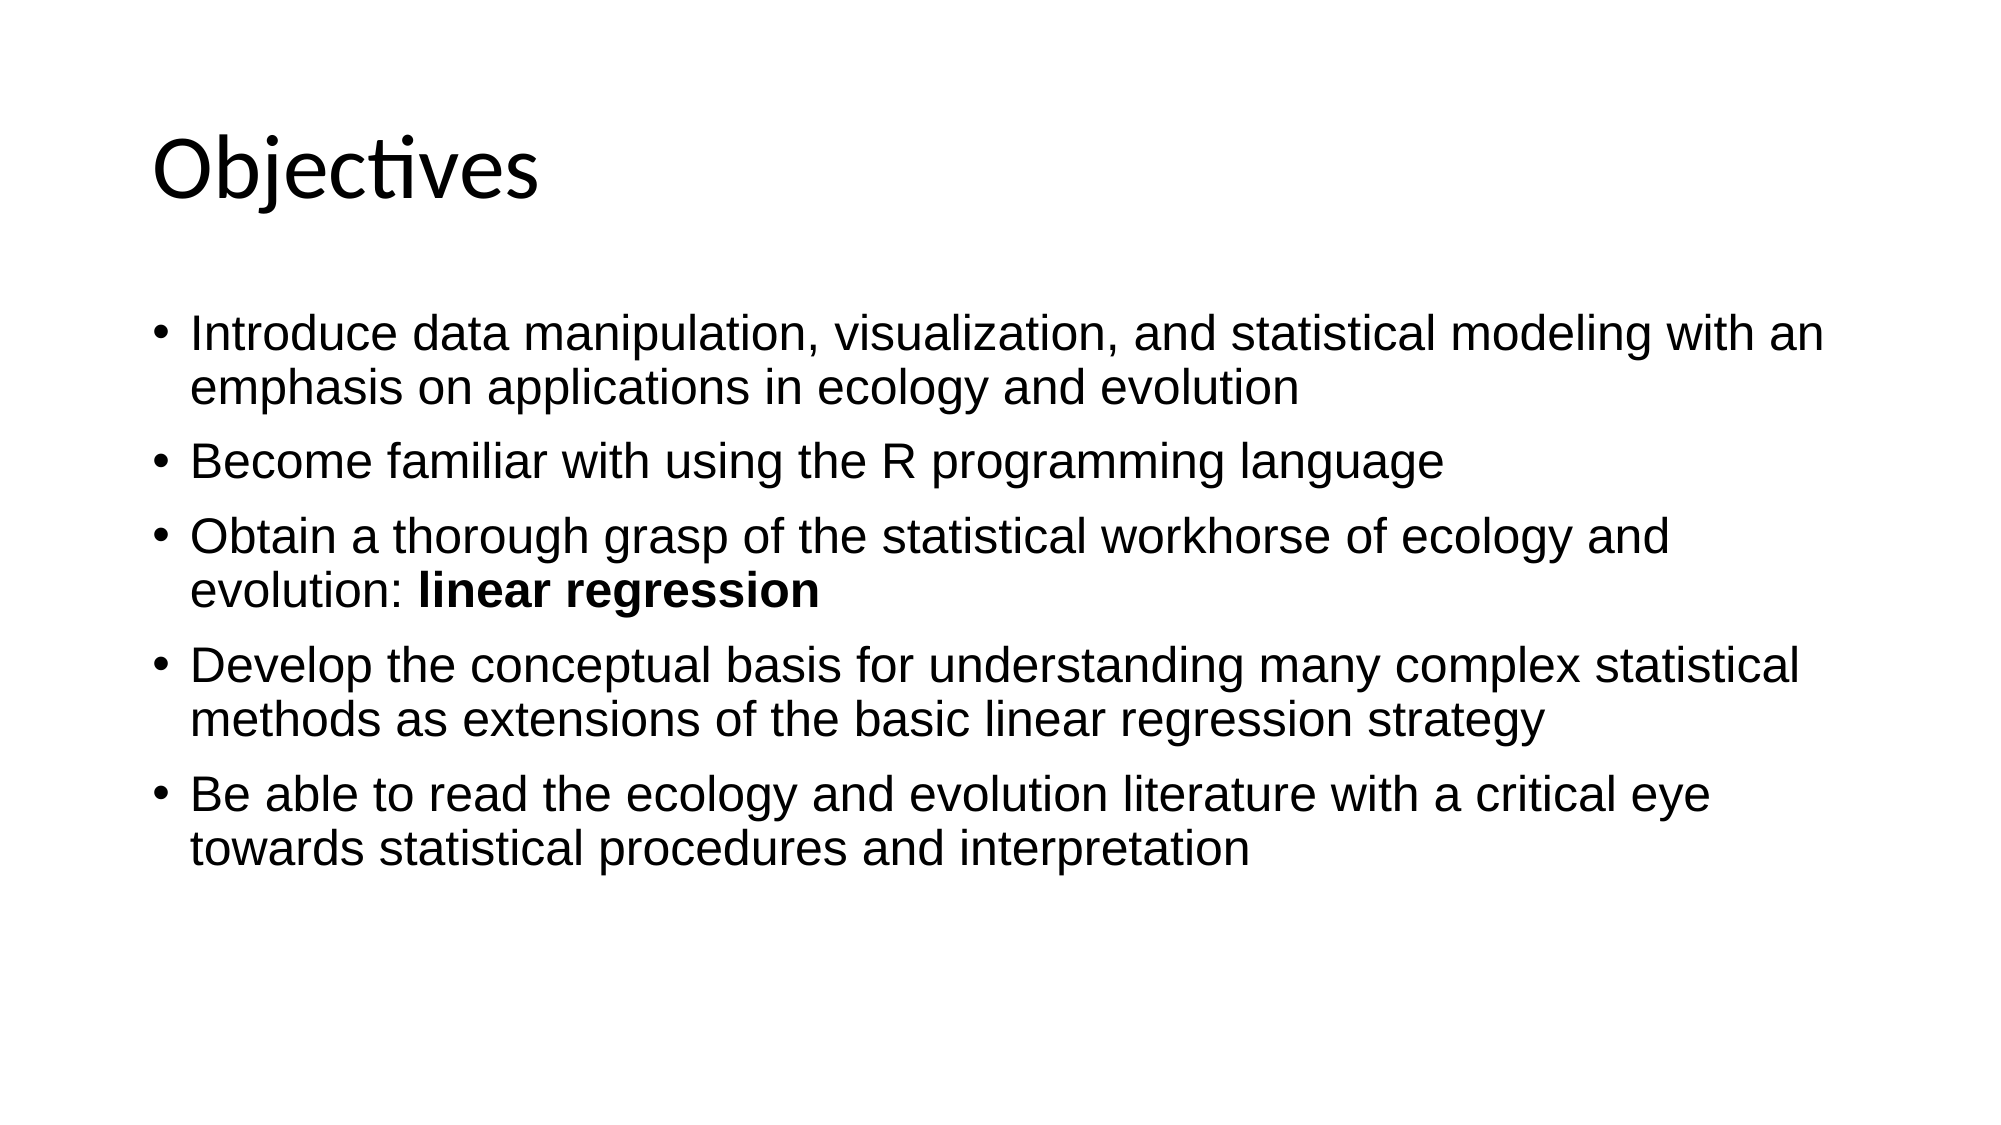

# Objectives
Introduce data manipulation, visualization, and statistical modeling with an emphasis on applications in ecology and evolution
Become familiar with using the R programming language
Obtain a thorough grasp of the statistical workhorse of ecology and evolution: linear regression
Develop the conceptual basis for understanding many complex statistical methods as extensions of the basic linear regression strategy
Be able to read the ecology and evolution literature with a critical eye towards statistical procedures and interpretation